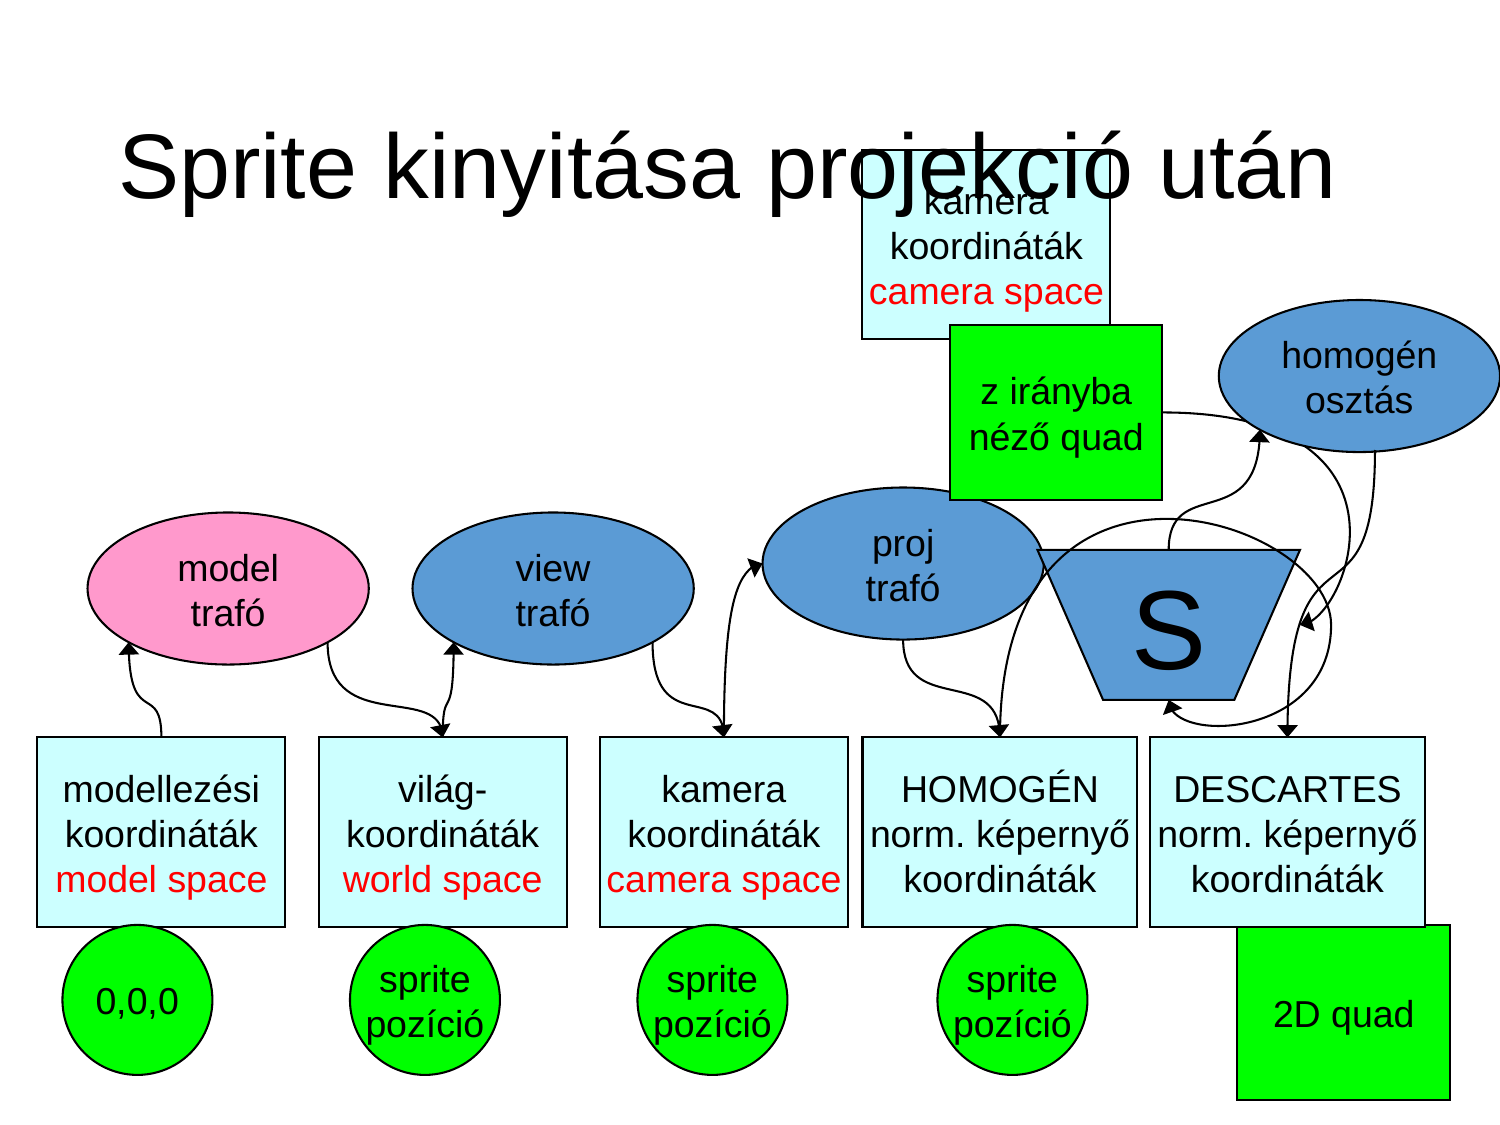

# Sprite kinyitása projekció után
kamera
koordináták
camera space
homogén
osztás
z irányba
néző quad
proj
trafó
model
trafó
view
trafó
S
modellezési
koordináták
model space
világ-
koordináták
world space
kamera
koordináták
camera space
HOMOGÉN
norm. képernyő
koordináták
DESCARTES
norm. képernyő
koordináták
0,0,0
sprite
pozíció
sprite
pozíció
sprite
pozíció
2D quad